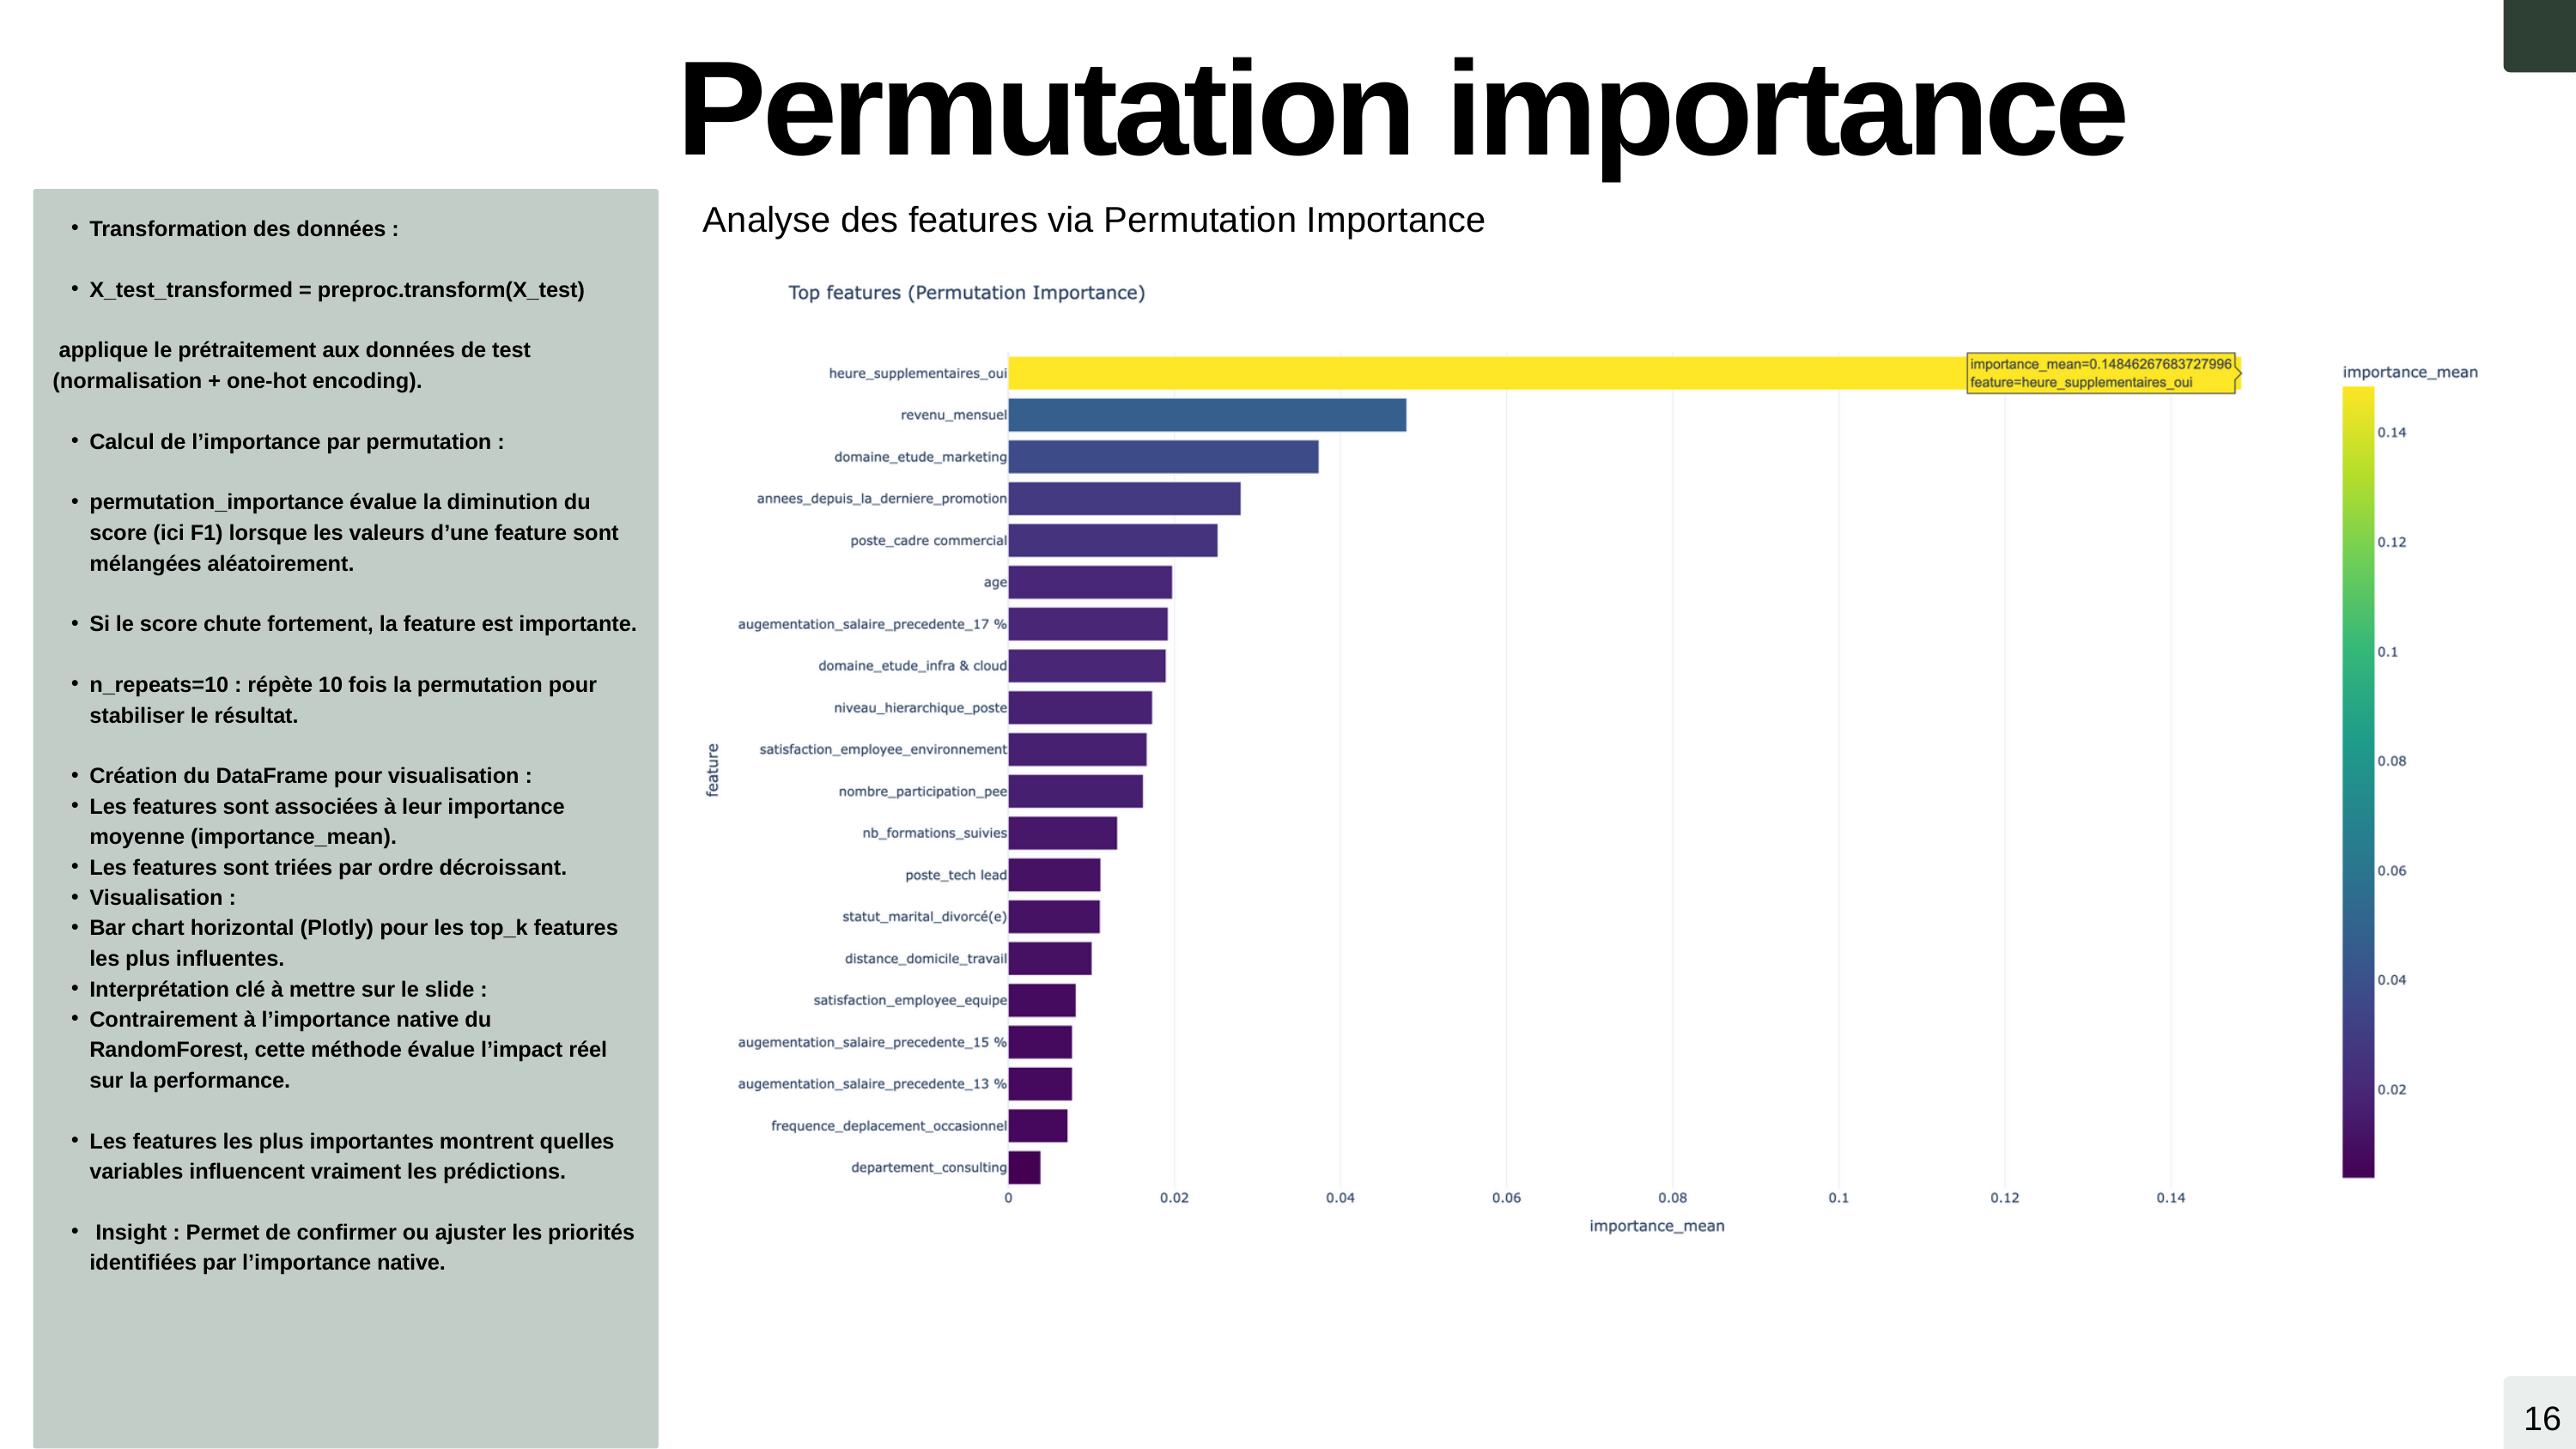

Permutation importance

Analyse des features via Permutation Importance
Transformation des données :

X_test_transformed = preproc.transform(X_test)

 applique le prétraitement aux données de test (normalisation + one-hot encoding).

Calcul de l’importance par permutation :

permutation_importance évalue la diminution du score (ici F1) lorsque les valeurs d’une feature sont mélangées aléatoirement.

Si le score chute fortement, la feature est importante.

n_repeats=10 : répète 10 fois la permutation pour stabiliser le résultat.

Création du DataFrame pour visualisation :
Les features sont associées à leur importance moyenne (importance_mean).
Les features sont triées par ordre décroissant.
Visualisation :
Bar chart horizontal (Plotly) pour les top_k features les plus influentes.
Interprétation clé à mettre sur le slide :
Contrairement à l’importance native du RandomForest, cette méthode évalue l’impact réel sur la performance.

Les features les plus importantes montrent quelles variables influencent vraiment les prédictions.

 Insight : Permet de confirmer ou ajuster les priorités identifiées par l’importance native.

16